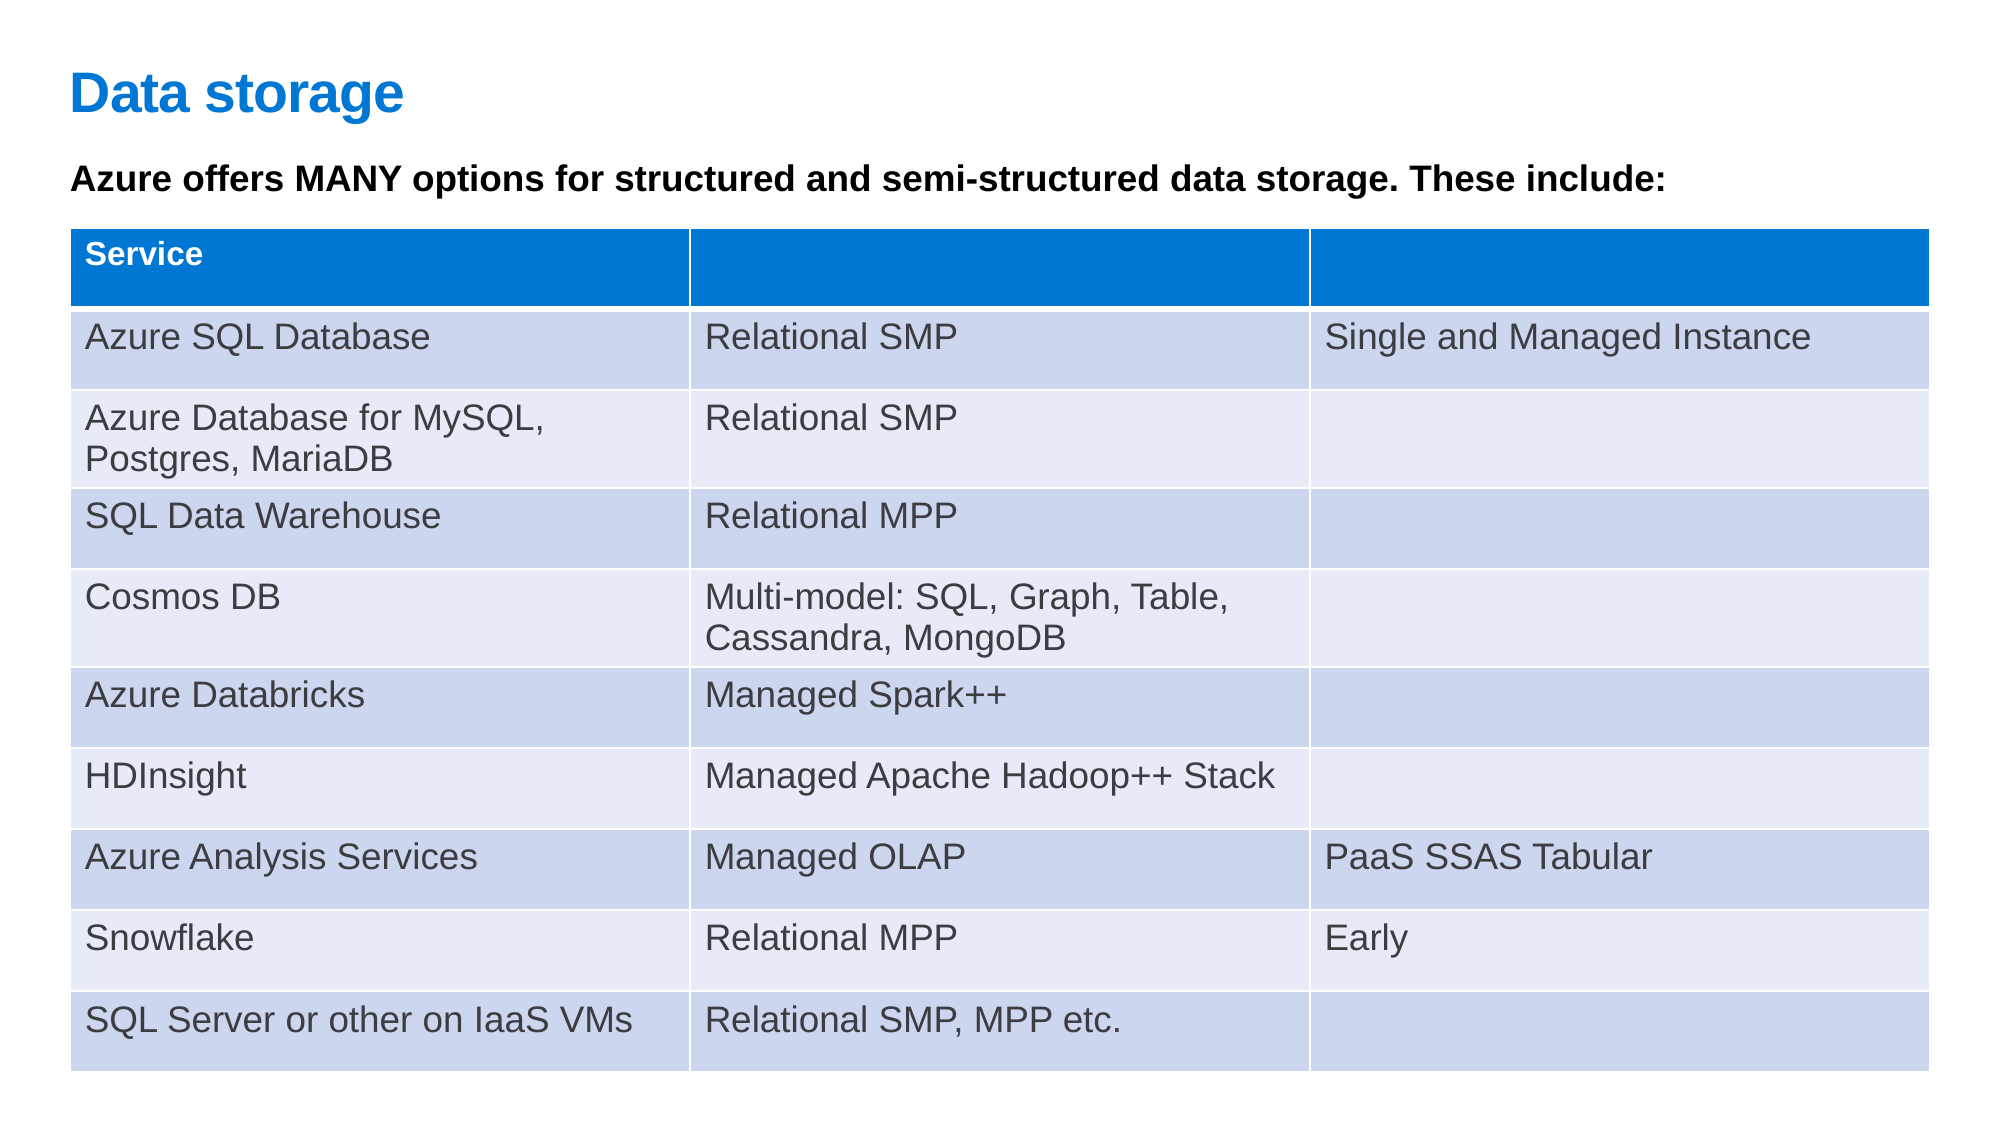

# Data storage
Azure offers MANY options for structured and semi-structured data storage. These include:
| Service |  |  |
| --- | --- | --- |
| Azure SQL Database | Relational SMP | Single and Managed Instance |
| Azure Database for MySQL, Postgres, MariaDB | Relational SMP |  |
| SQL Data Warehouse | Relational MPP |  |
| Cosmos DB | Multi-model: SQL, Graph, Table, Cassandra, MongoDB |  |
| Azure Databricks | Managed Spark++ |  |
| HDInsight | Managed Apache Hadoop++ Stack |  |
| Azure Analysis Services | Managed OLAP | PaaS SSAS Tabular |
| Snowflake | Relational MPP | Early |
| SQL Server or other on IaaS VMs | Relational SMP, MPP etc. |  |